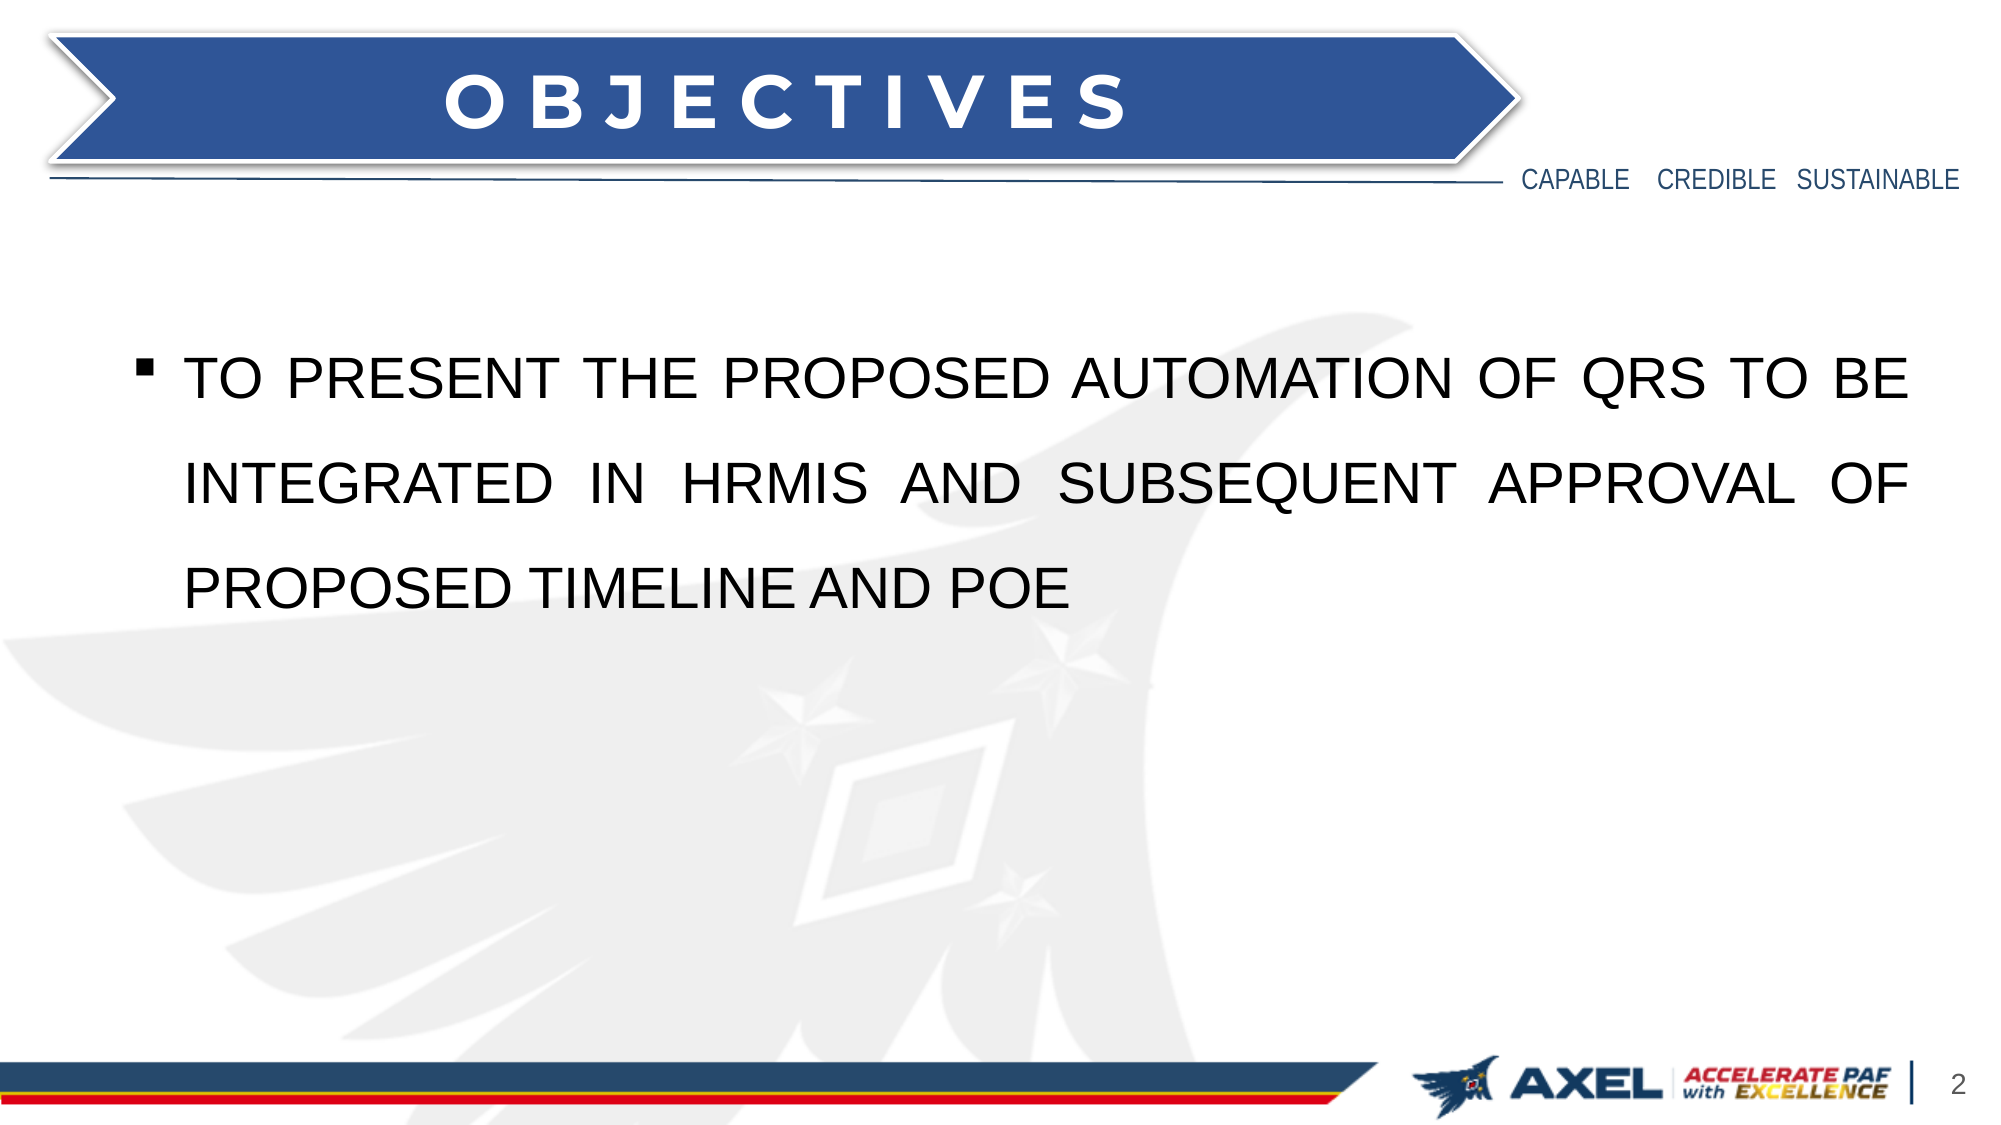

O B J E C T I V E S

TO PRESENT THE PROPOSED AUTOMATION OF QRS TO BE INTEGRATED IN HRMIS AND SUBSEQUENT APPROVAL OF PROPOSED TIMELINE AND POE